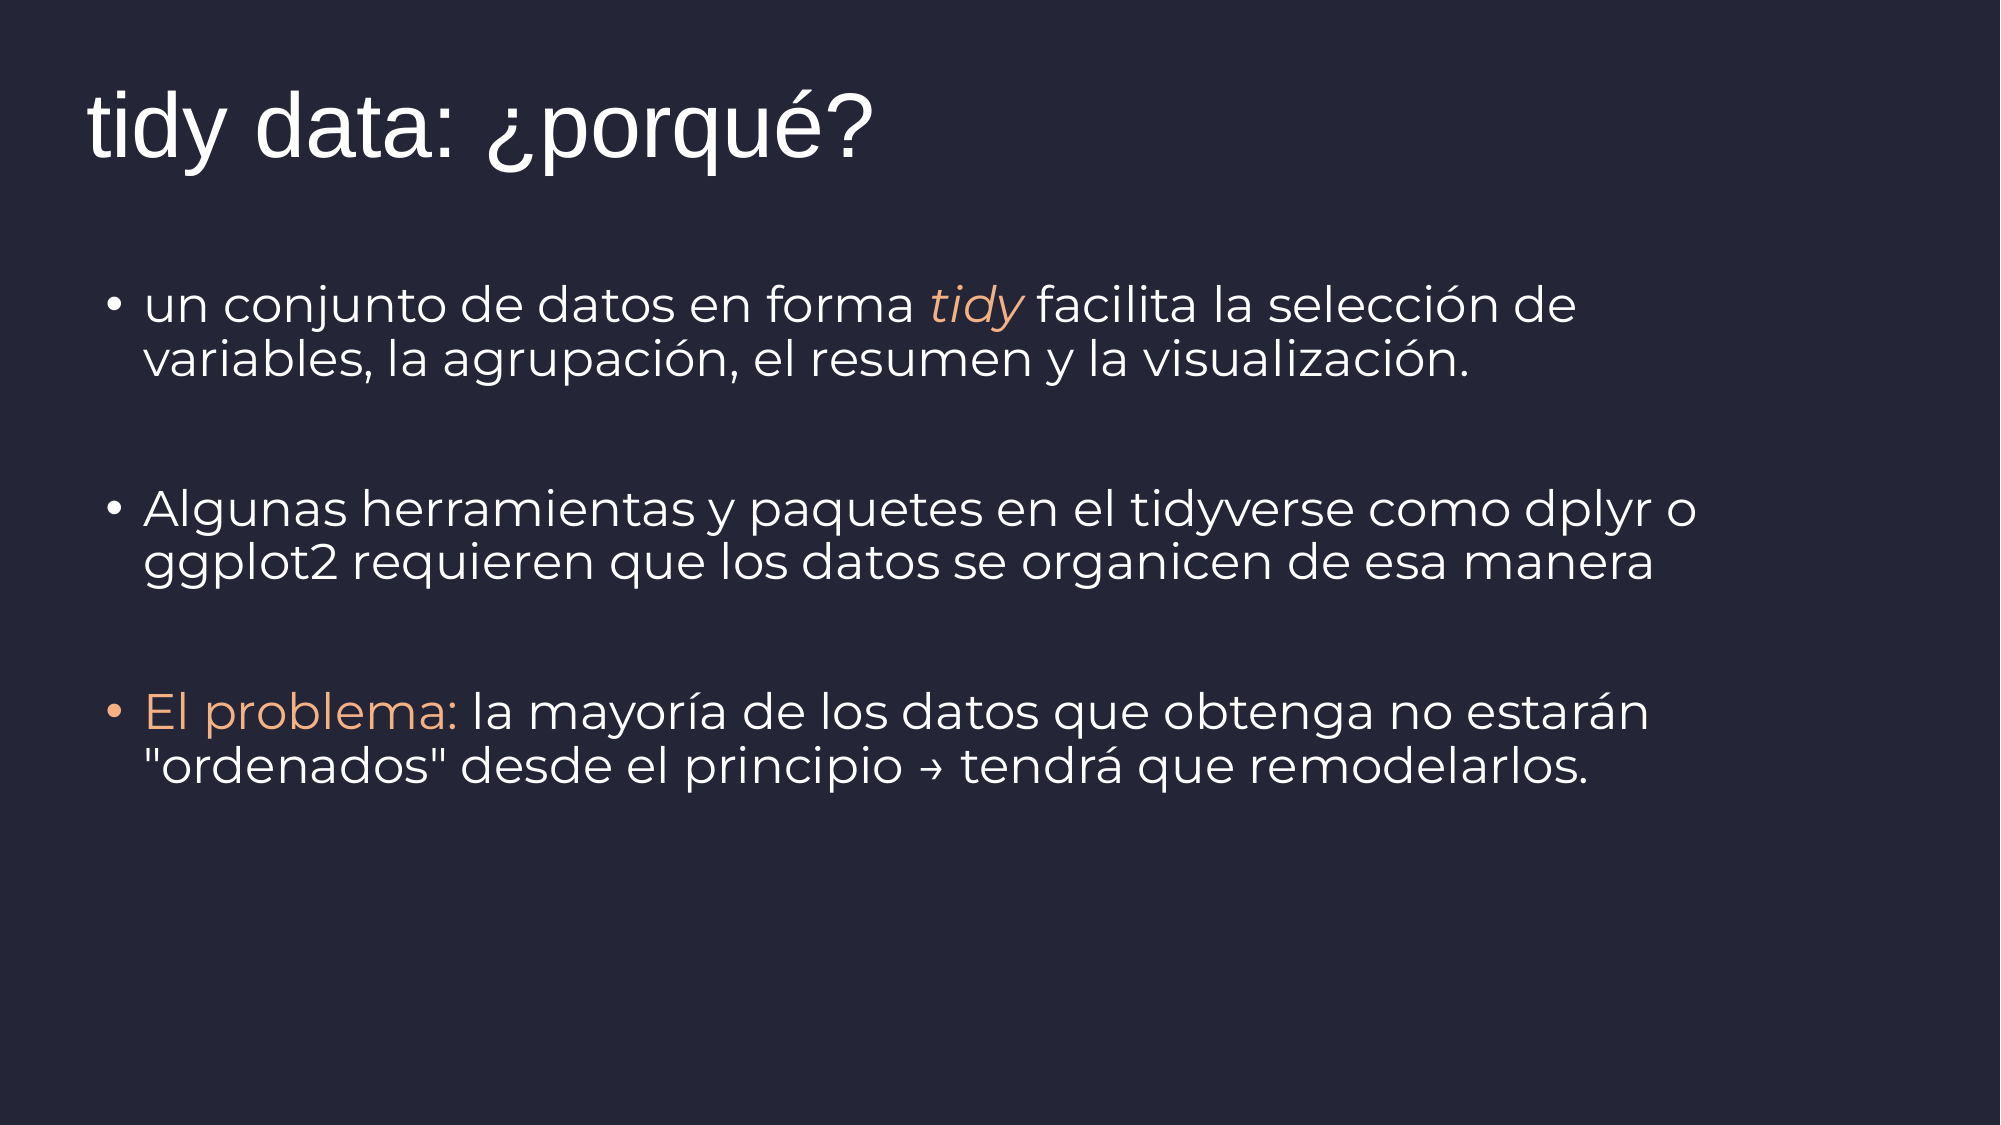

# tidy data: ¿porqué?
un conjunto de datos en forma tidy facilita la selección de variables, la agrupación, el resumen y la visualización.

Algunas herramientas y paquetes en el tidyverse como dplyr o ggplot2 requieren que los datos se organicen de esa manera

El problema: la mayoría de los datos que obtenga no estarán "ordenados" desde el principio → tendrá que remodelarlos.